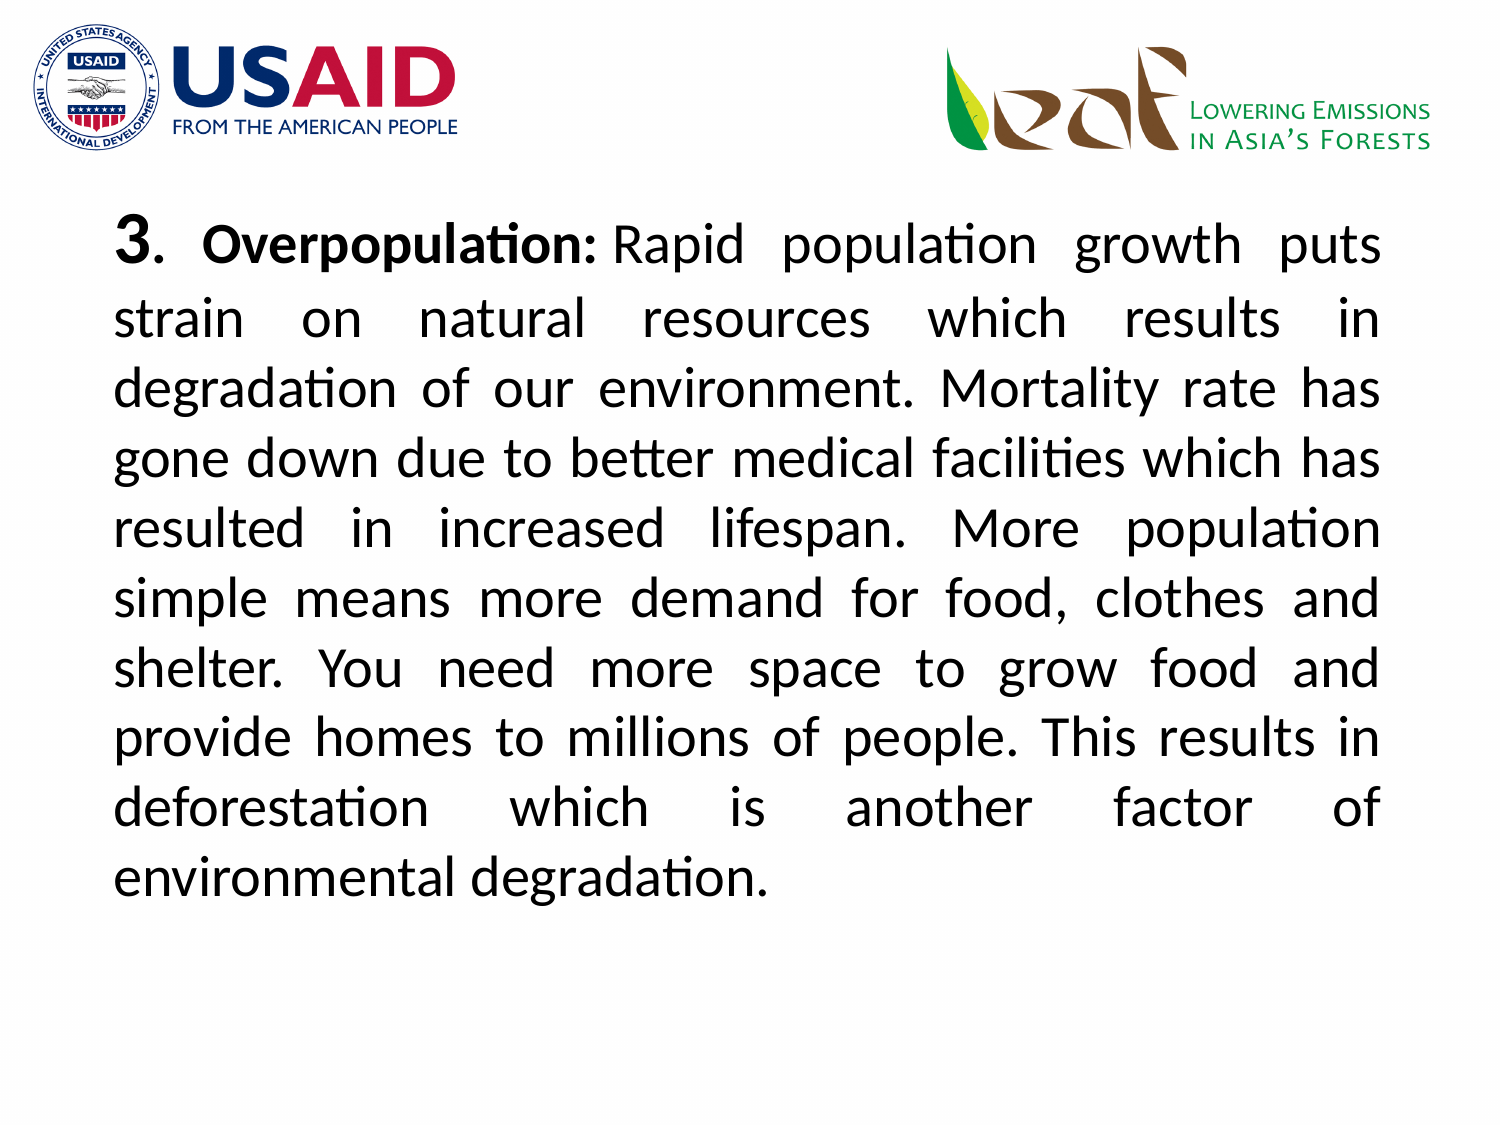

3. Overpopulation: Rapid population growth puts strain on natural resources which results in degradation of our environment. Mortality rate has gone down due to better medical facilities which has resulted in increased lifespan. More population simple means more demand for food, clothes and shelter. You need more space to grow food and provide homes to millions of people. This results in deforestation which is another factor of environmental degradation.